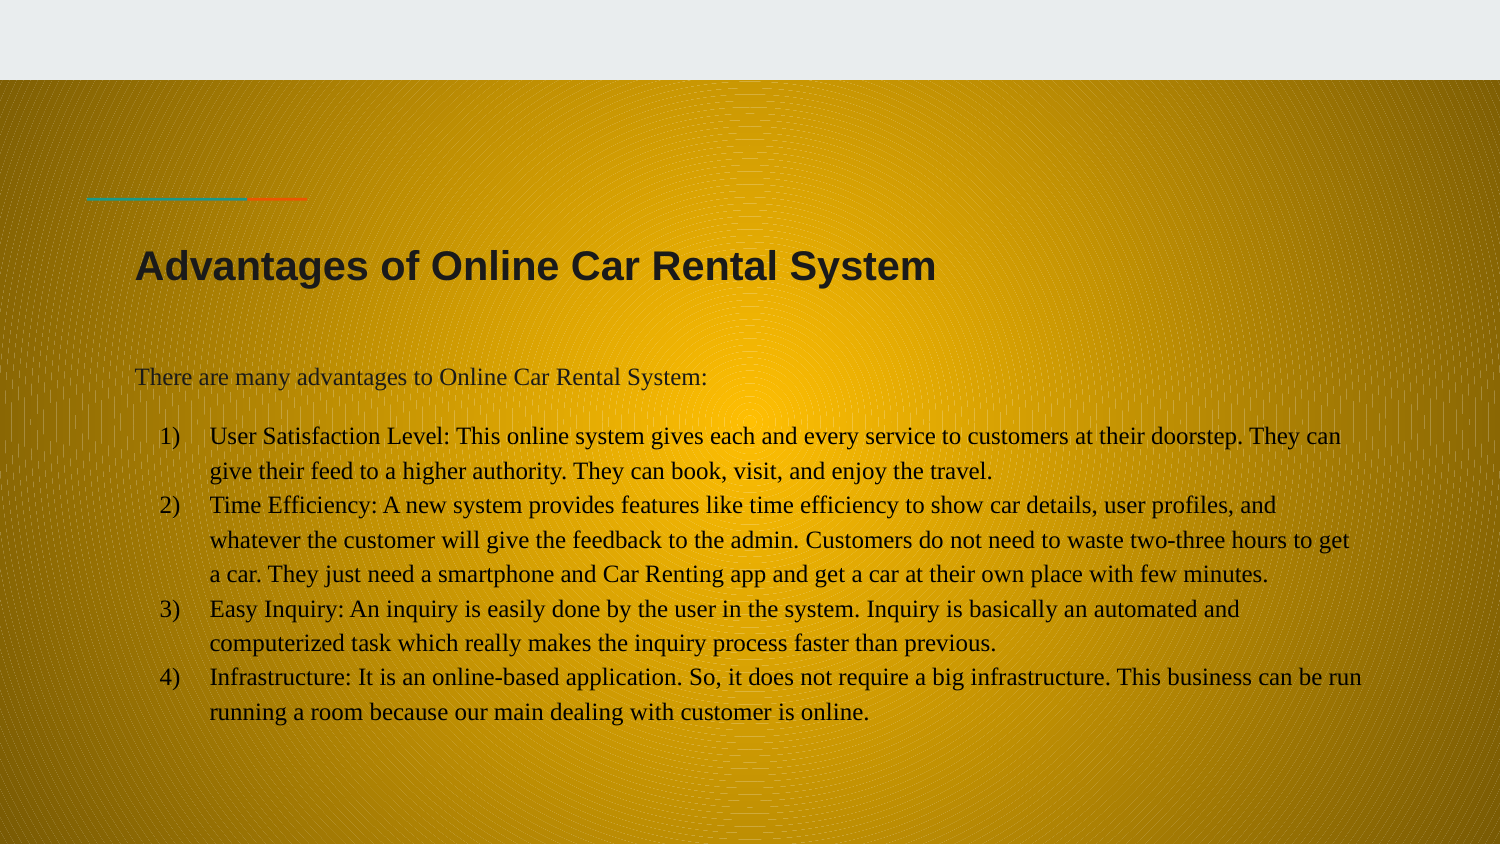

# Advantages of Online Car Rental System

There are many advantages to Online Car Rental System:
User Satisfaction Level: This online system gives each and every service to customers at their doorstep. They can give their feed to a higher authority. They can book, visit, and enjoy the travel.
Time Efficiency: A new system provides features like time efficiency to show car details, user profiles, and whatever the customer will give the feedback to the admin. Customers do not need to waste two-three hours to get a car. They just need a smartphone and Car Renting app and get a car at their own place with few minutes.
Easy Inquiry: An inquiry is easily done by the user in the system. Inquiry is basically an automated and computerized task which really makes the inquiry process faster than previous.
Infrastructure: It is an online-based application. So, it does not require a big infrastructure. This business can be run running a room because our main dealing with customer is online.